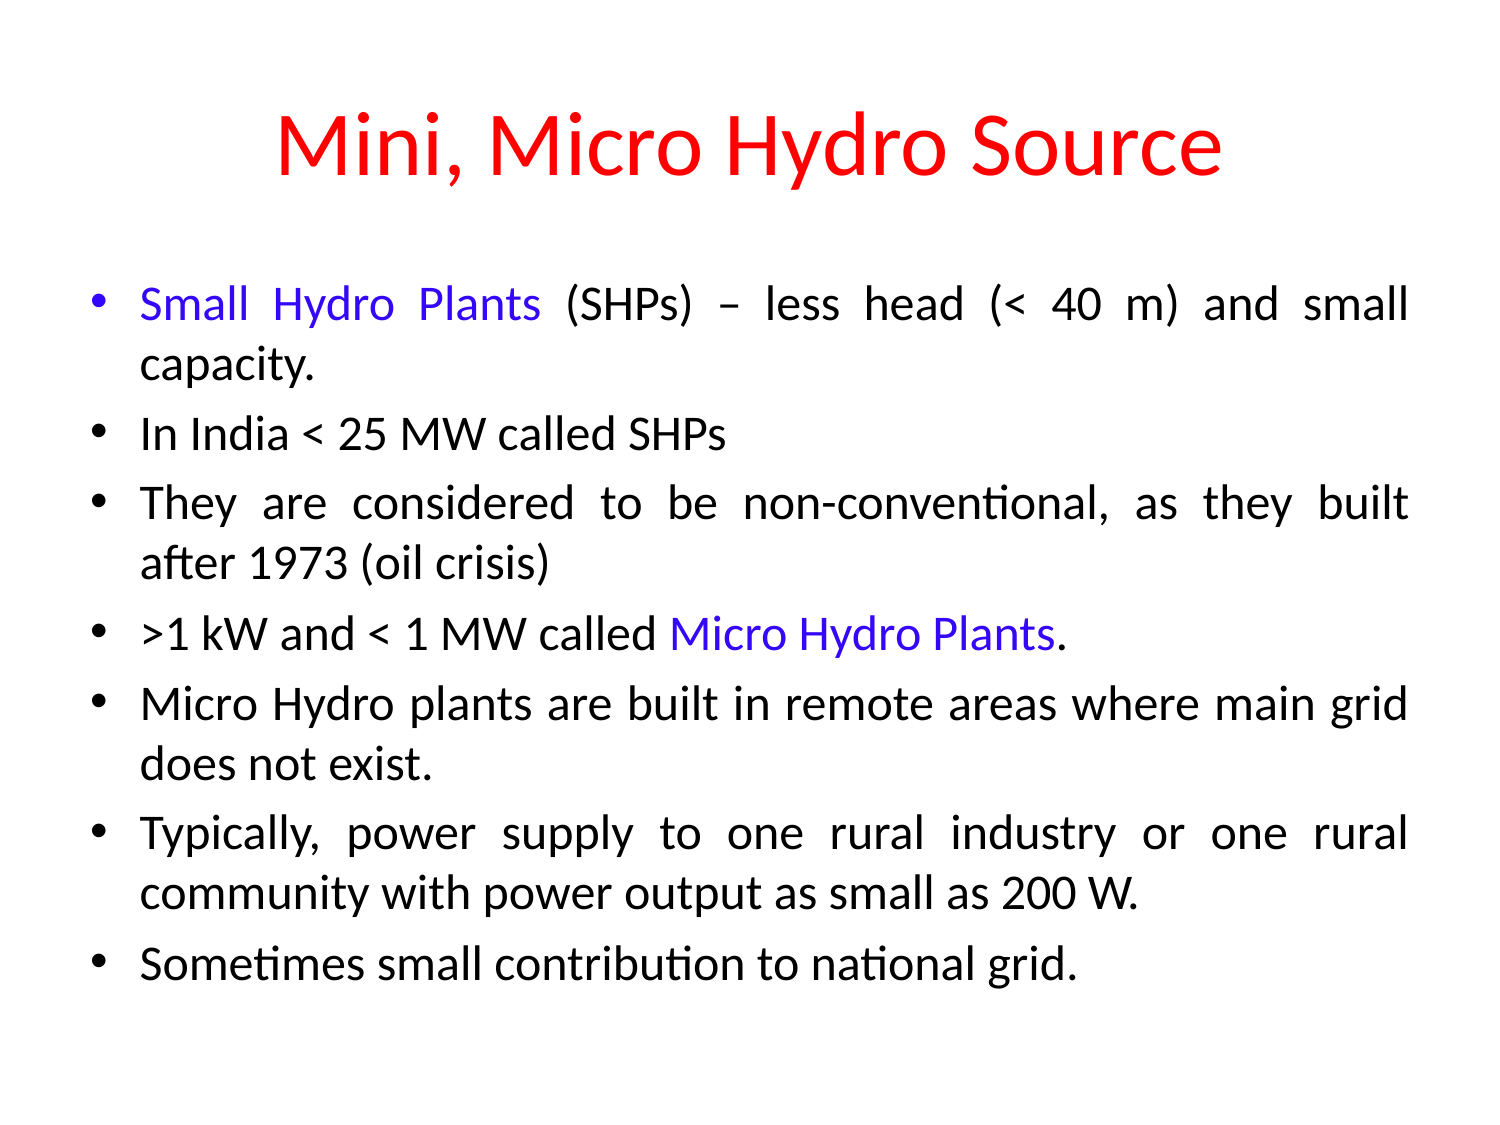

# Mini, Micro Hydro Source
Small Hydro Plants (SHPs) – less head (< 40 m) and small capacity.
In India < 25 MW called SHPs
They are considered to be non-conventional, as they built after 1973 (oil crisis)
>1 kW and < 1 MW called Micro Hydro Plants.
Micro Hydro plants are built in remote areas where main grid does not exist.
Typically, power supply to one rural industry or one rural community with power output as small as 200 W.
Sometimes small contribution to national grid.